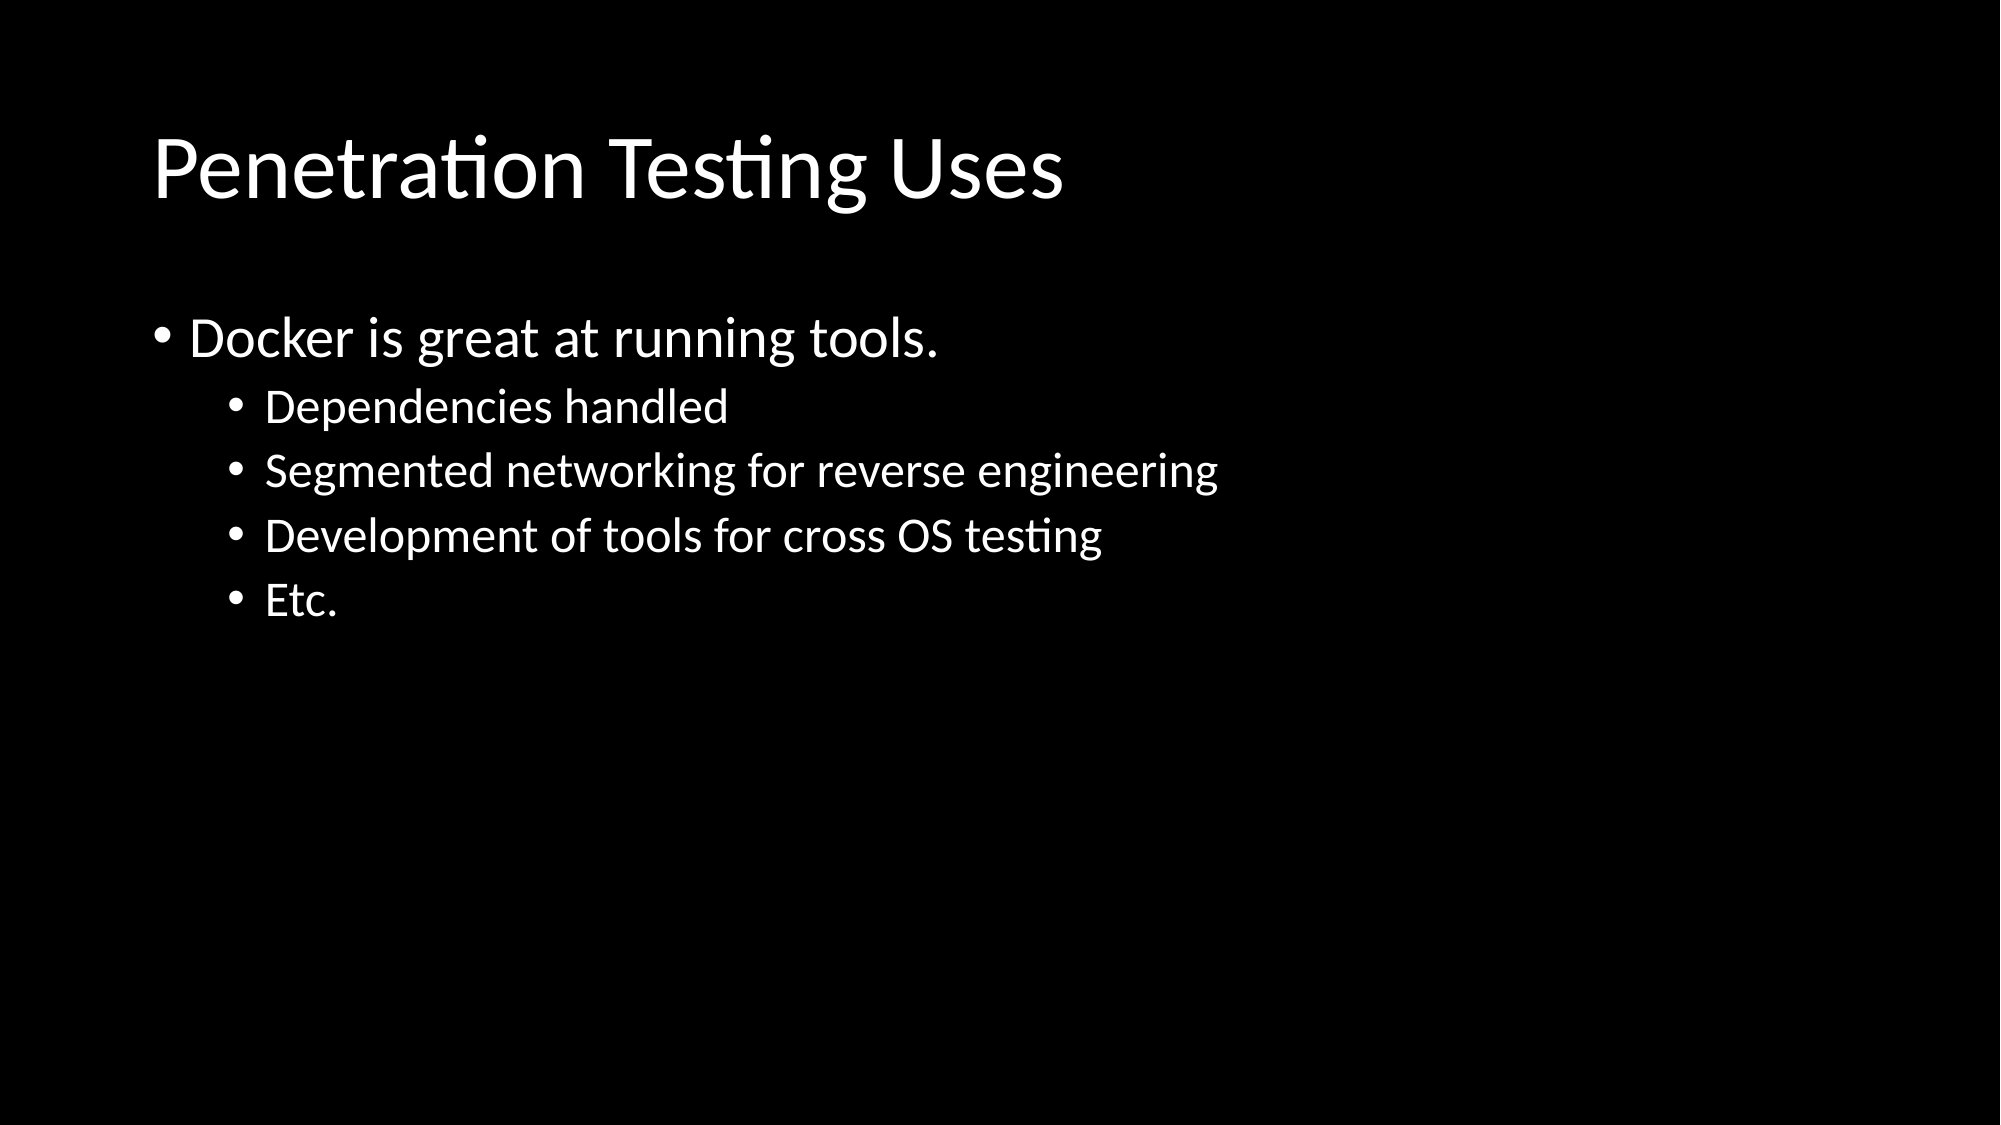

# Penetration Testing Uses
Docker is great at running tools.
Dependencies handled
Segmented networking for reverse engineering
Development of tools for cross OS testing
Etc.